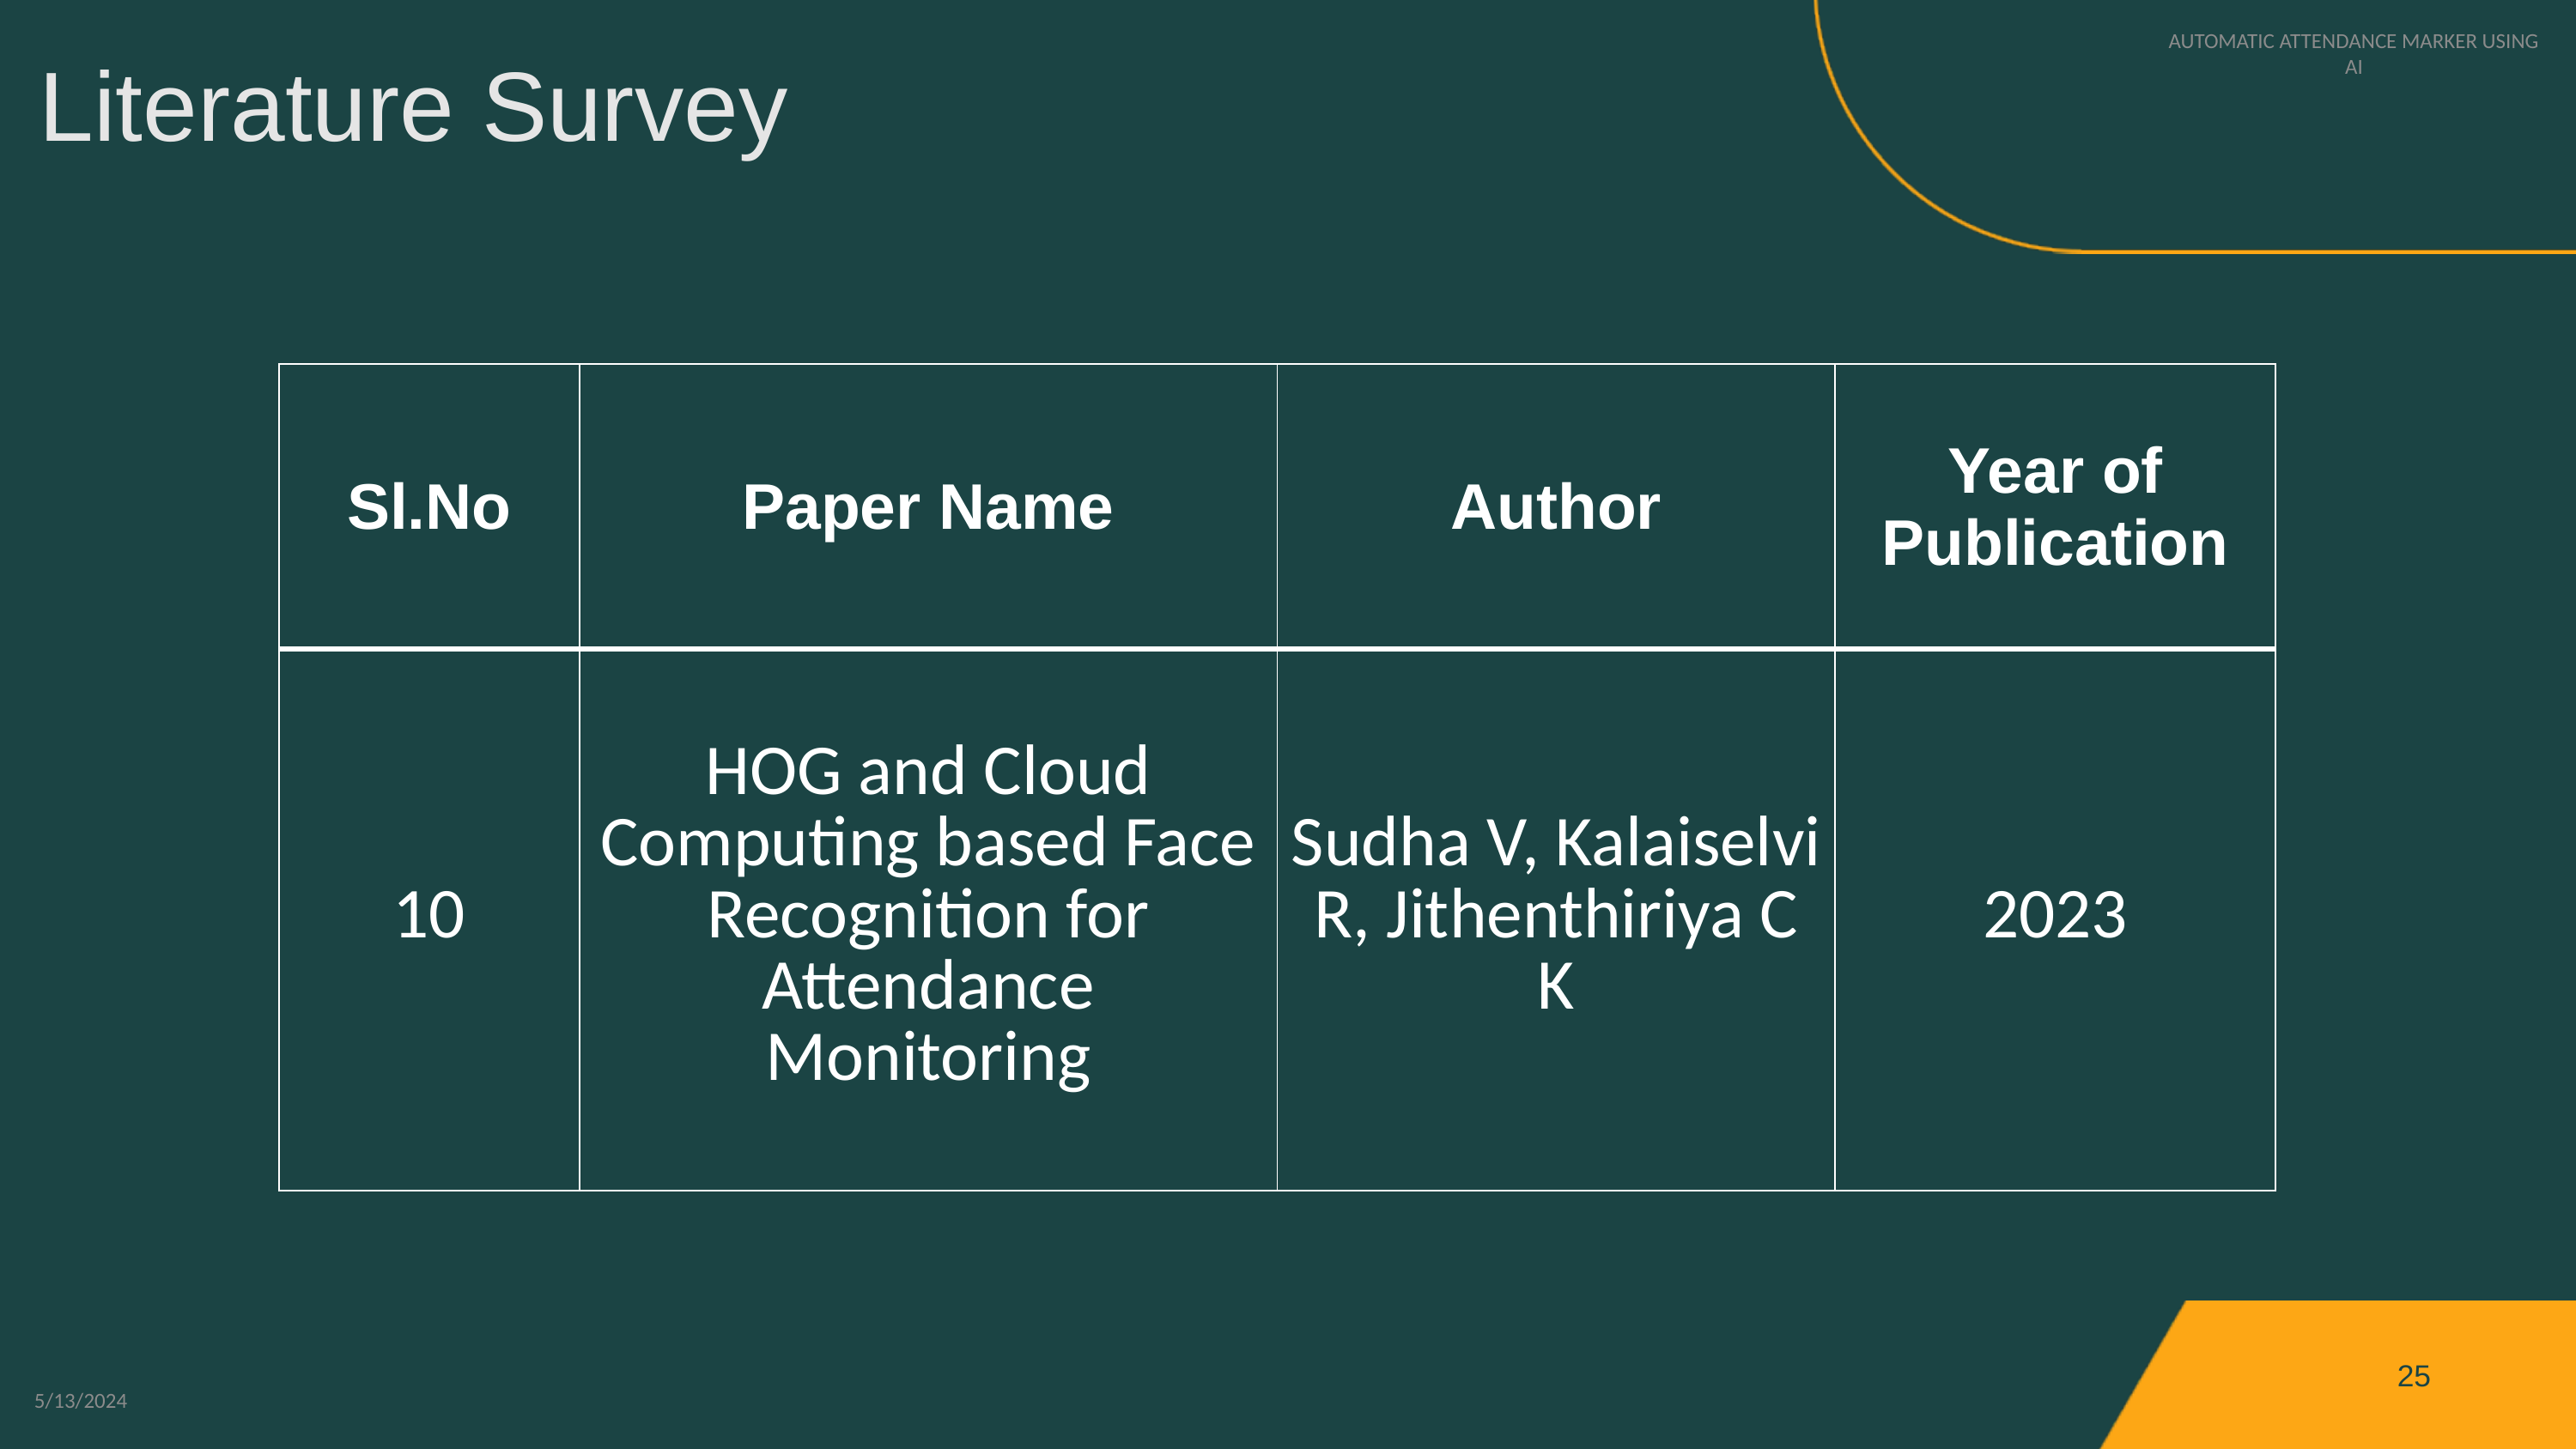

AUTOMATIC ATTENDANCE MARKER USING AI
Literature Survey

| Sl.No | Paper Name | Author | Year of Publication |
| --- | --- | --- | --- |
| 10 | HOG and Cloud Computing based Face Recognition for Attendance Monitoring | Sudha V, Kalaiselvi R, Jithenthiriya C K | 2023 |

25
5/13/2024